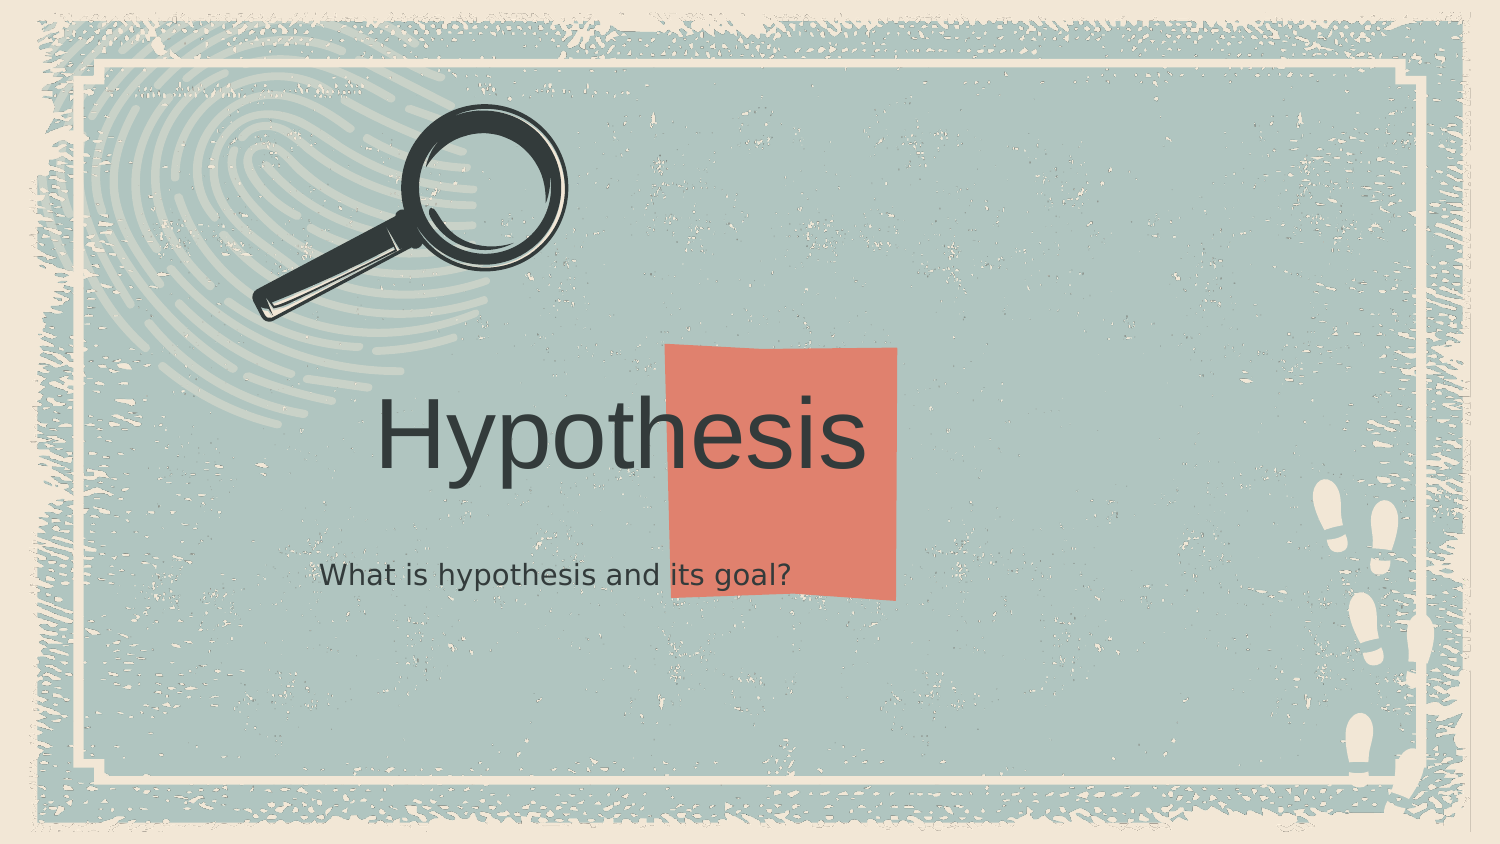

# Hypothesis

What is hypothesis and its goal?